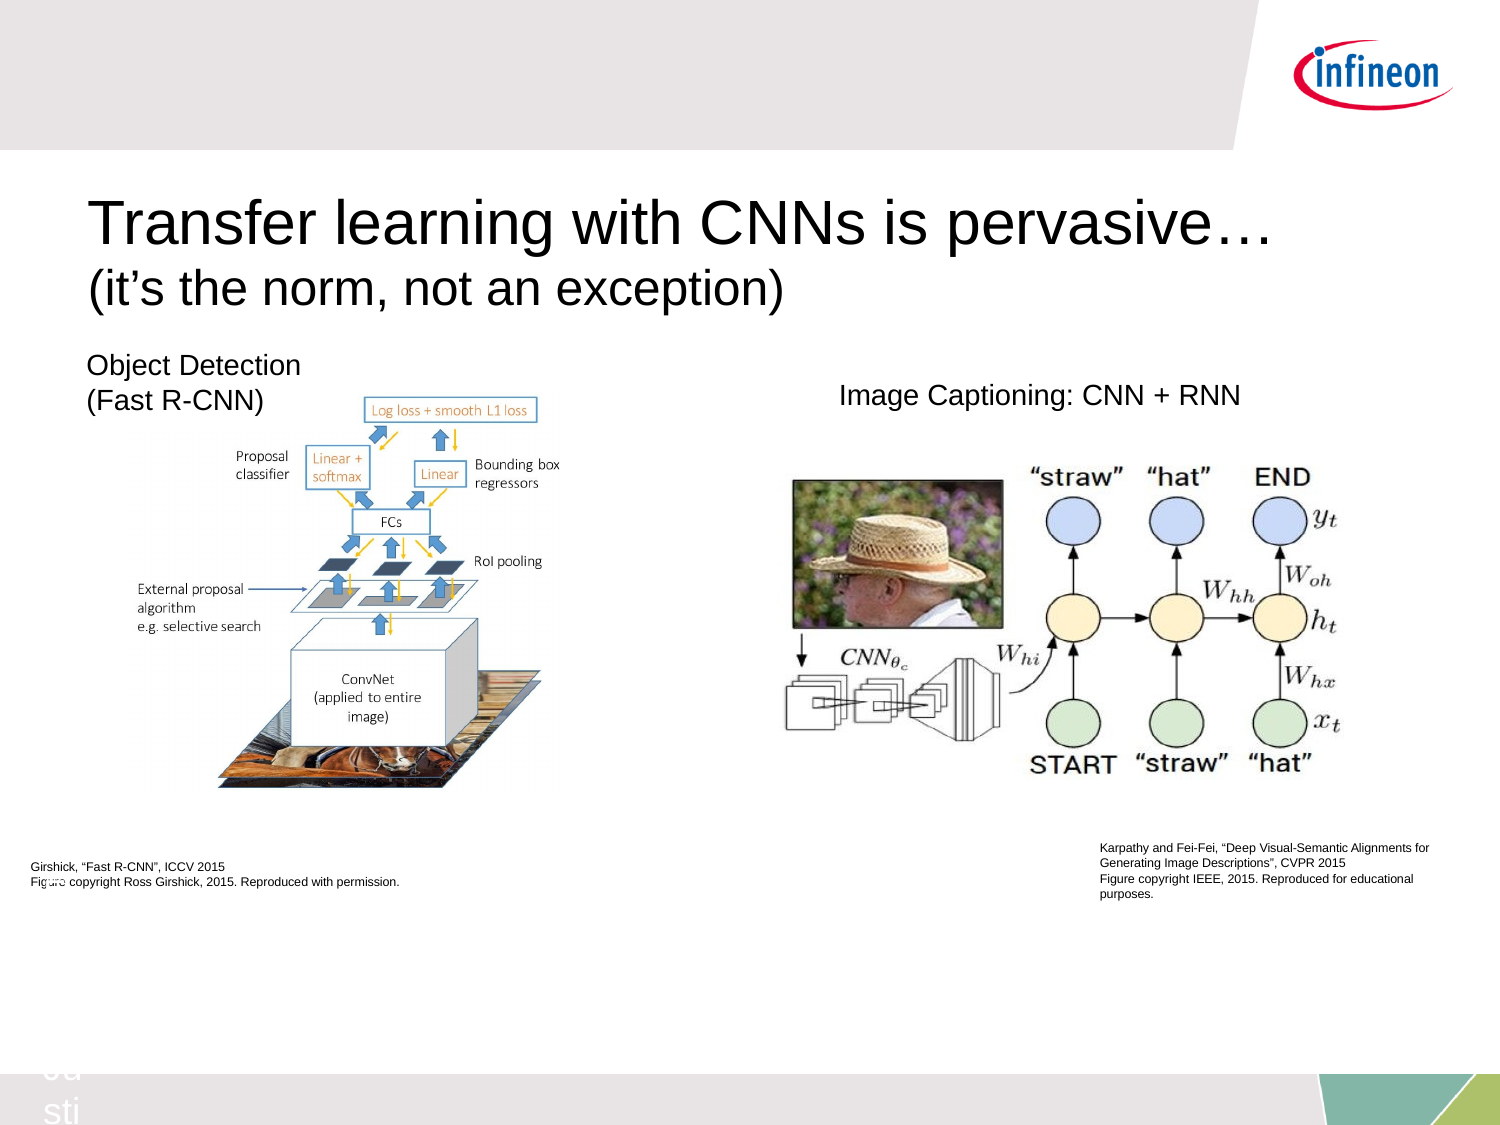

# Transfer learning with CNNs is pervasive…
(it’s the norm, not an exception)
Object Detection

Image Captioning: CNN + RNN
(Fast R-CNN)

Fei-Fei Li & Justin Johnson & Serena Yeung
Karpathy and Fei-Fei, “Deep Visual-Semantic Alignments for  Generating Image Descriptions”, CVPR 2015
Figure copyright IEEE, 2015. Reproduced for educational purposes.
Girshick, “Fast R-CNN”, ICCV 2015
Figure copyright Ross Girshick, 2015. Reproduced with permission.
Fei-Fei Li & Justin Johnson & Serena Yeung	Lecture 7 -	April 25, 2017
Lecture 7 - 86
April 25, 2017